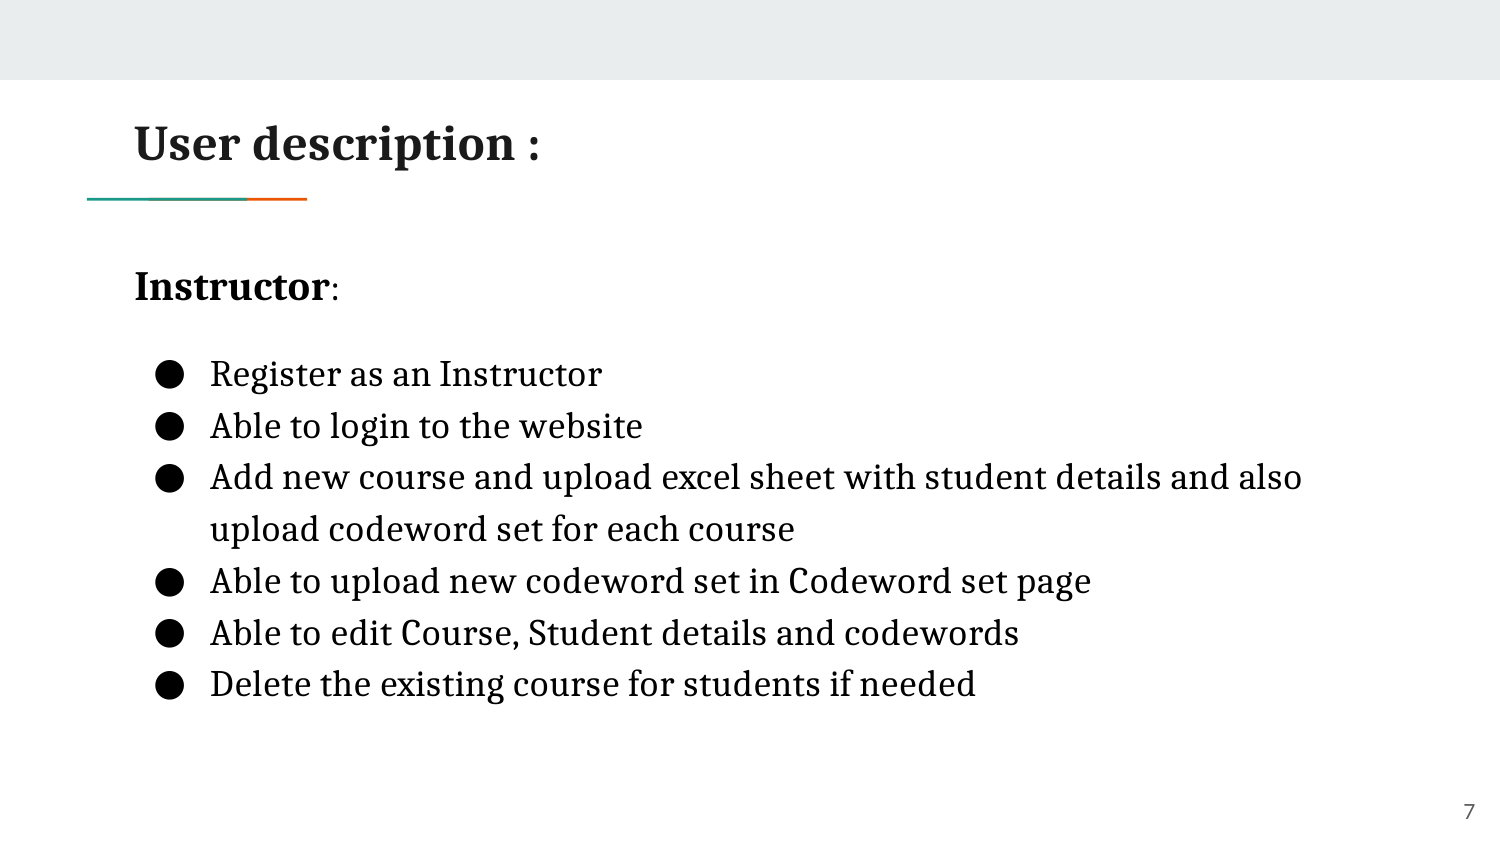

# User description :
Instructor:
Register as an Instructor
Able to login to the website
Add new course and upload excel sheet with student details and also upload codeword set for each course
Able to upload new codeword set in Codeword set page
Able to edit Course, Student details and codewords
Delete the existing course for students if needed
7